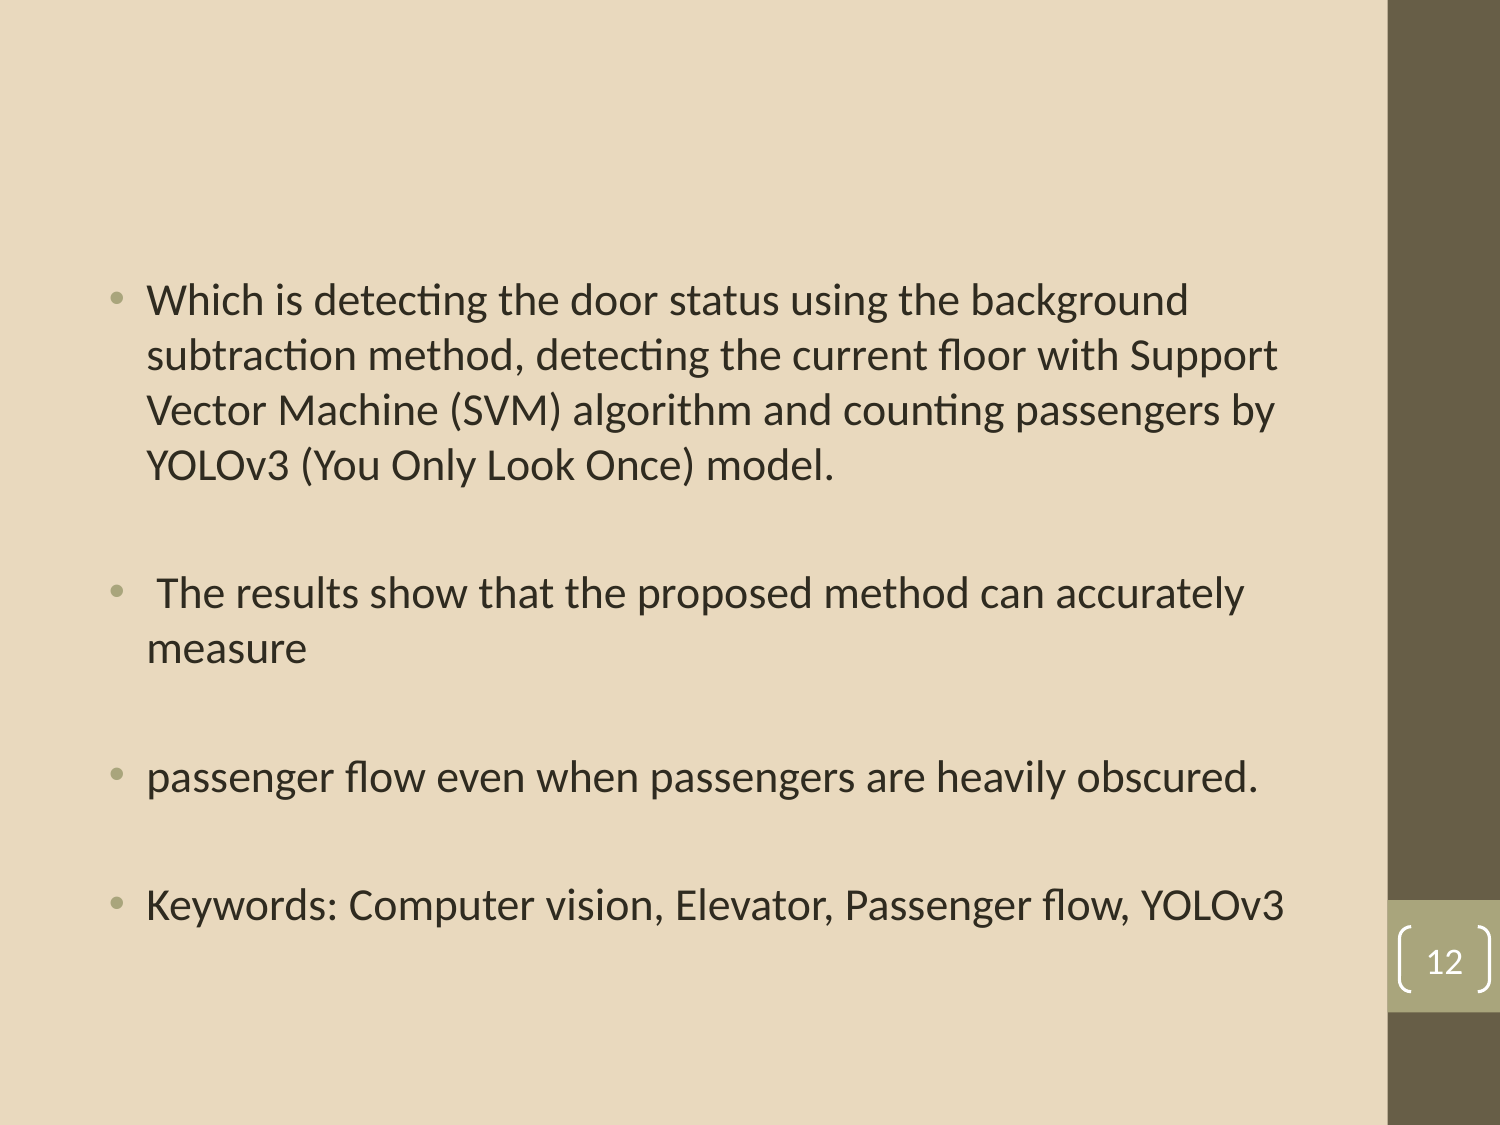

#
Which is detecting the door status using the background subtraction method, detecting the current floor with Support Vector Machine (SVM) algorithm and counting passengers by YOLOv3 (You Only Look Once) model.

 The results show that the proposed method can accurately measure

passenger flow even when passengers are heavily obscured.

Keywords: Computer vision, Elevator, Passenger flow, YOLOv3

12